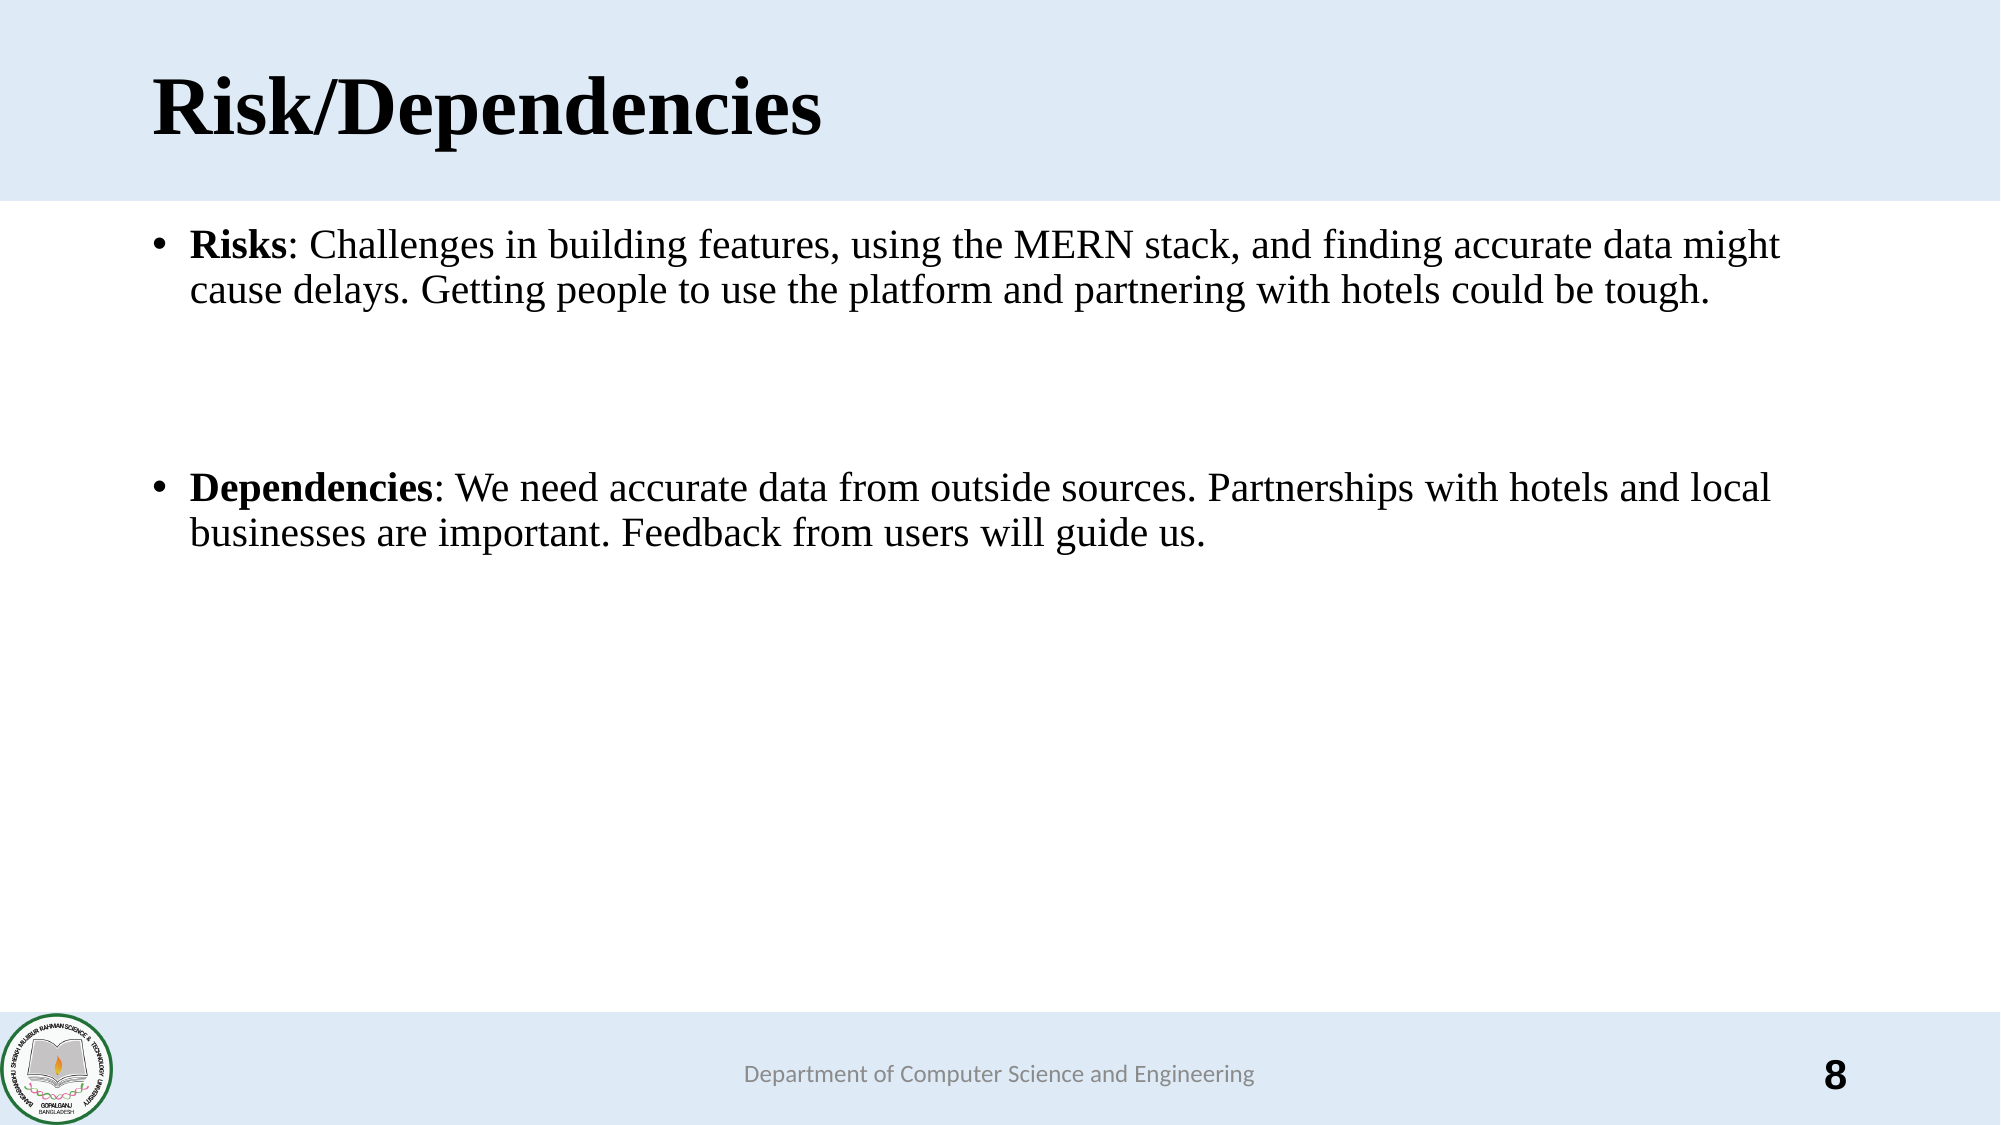

# Risk/Dependencies
Risks: Challenges in building features, using the MERN stack, and finding accurate data might cause delays. Getting people to use the platform and partnering with hotels could be tough.

Dependencies: We need accurate data from outside sources. Partnerships with hotels and local businesses are important. Feedback from users will guide us.
Department of Computer Science and Engineering
8